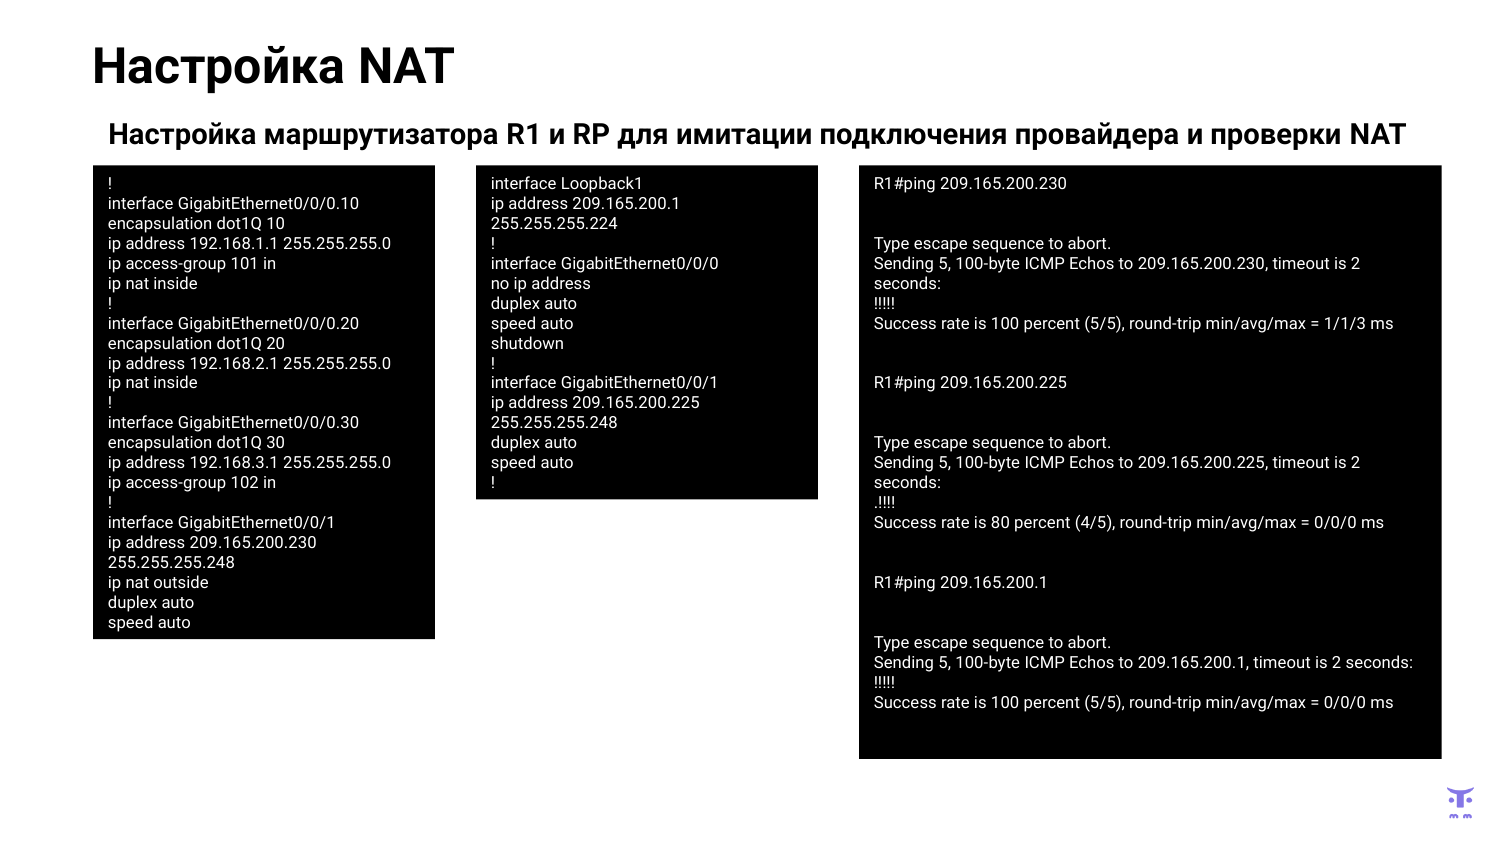

# Настройка NAT

Настройка маршрутизатора R1 и RP для имитации подключения провайдера и проверки NAT
!
interface GigabitEthernet0/0/0.10
encapsulation dot1Q 10
ip address 192.168.1.1 255.255.255.0
ip access-group 101 in
ip nat inside
!
interface GigabitEthernet0/0/0.20
encapsulation dot1Q 20
ip address 192.168.2.1 255.255.255.0
ip nat inside
!
interface GigabitEthernet0/0/0.30
encapsulation dot1Q 30
ip address 192.168.3.1 255.255.255.0
ip access-group 102 in
!
interface GigabitEthernet0/0/1
ip address 209.165.200.230 255.255.255.248
ip nat outside
duplex auto
speed auto
interface Loopback1
ip address 209.165.200.1 255.255.255.224
!
interface GigabitEthernet0/0/0
no ip address
duplex auto
speed auto
shutdown
!
interface GigabitEthernet0/0/1
ip address 209.165.200.225 255.255.255.248
duplex auto
speed auto
!
R1#ping 209.165.200.230

Type escape sequence to abort.
Sending 5, 100-byte ICMP Echos to 209.165.200.230, timeout is 2 seconds:
!!!!!
Success rate is 100 percent (5/5), round-trip min/avg/max = 1/1/3 ms

R1#ping 209.165.200.225

Type escape sequence to abort.
Sending 5, 100-byte ICMP Echos to 209.165.200.225, timeout is 2 seconds:
.!!!!
Success rate is 80 percent (4/5), round-trip min/avg/max = 0/0/0 ms

R1#ping 209.165.200.1

Type escape sequence to abort.
Sending 5, 100-byte ICMP Echos to 209.165.200.1, timeout is 2 seconds:
!!!!!
Success rate is 100 percent (5/5), round-trip min/avg/max = 0/0/0 ms